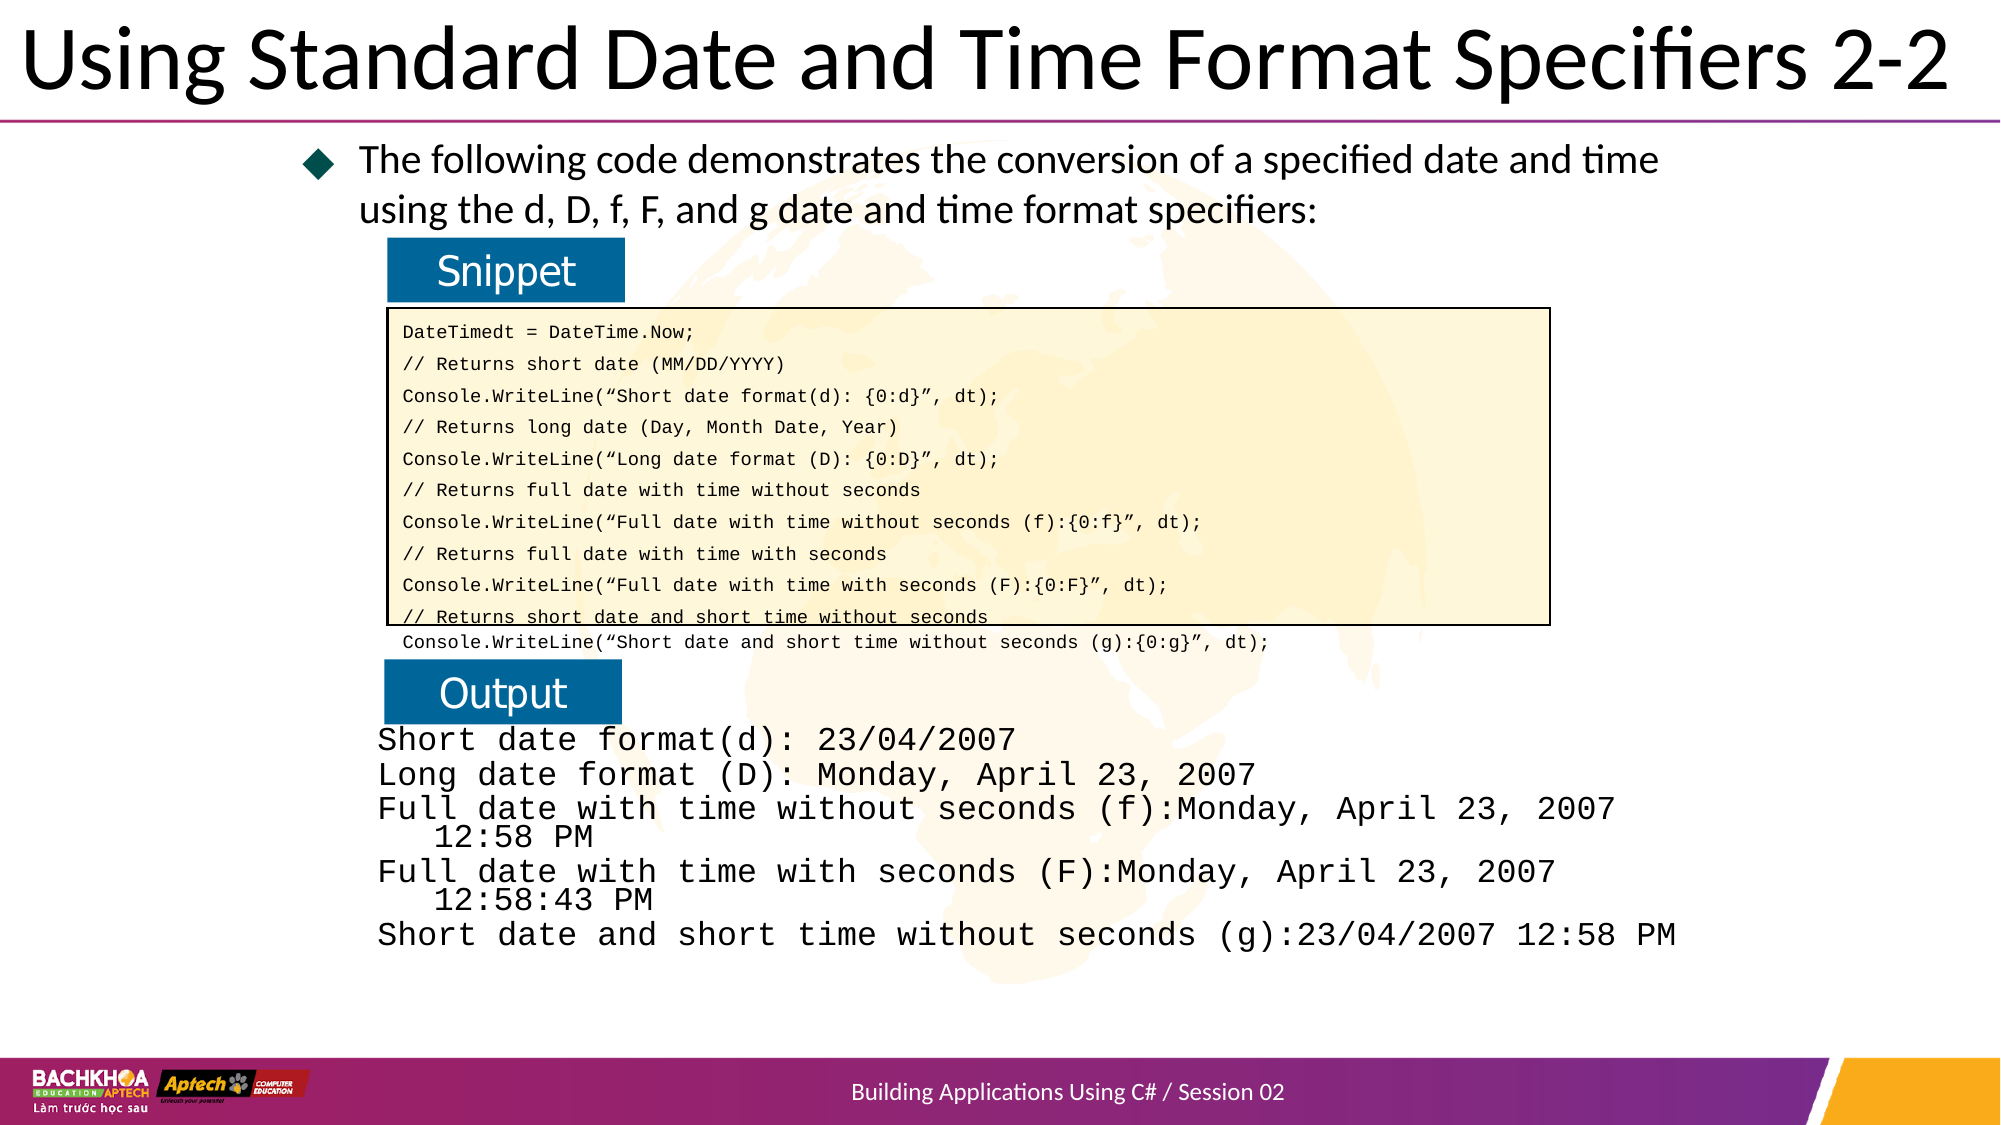

# Using Standard Date and Time Format Specifiers 2-2
The following code demonstrates the conversion of a specified date and time using the d, D, f, F, and g date and time format specifiers:

Short date format(d): 23/04/2007
Long date format (D): Monday, April 23, 2007
Full date with time without seconds (f):Monday, April 23, 2007 12:58 PM
Full date with time with seconds (F):Monday, April 23, 2007 12:58:43 PM
Short date and short time without seconds (g):23/04/2007 12:58 PM

Snippet
DateTimedt = DateTime.Now;
// Returns short date (MM/DD/YYYY)
Console.WriteLine(“Short date format(d): {0:d}”, dt);
// Returns long date (Day, Month Date, Year)
Console.WriteLine(“Long date format (D): {0:D}”, dt);
// Returns full date with time without seconds
Console.WriteLine(“Full date with time without seconds (f):{0:f}”, dt);
// Returns full date with time with seconds
Console.WriteLine(“Full date with time with seconds (F):{0:F}”, dt);
// Returns short date and short time without seconds
Console.WriteLine(“Short date and short time without seconds (g):{0:g}”, dt);
Output
Building Applications Using C# / Session 02